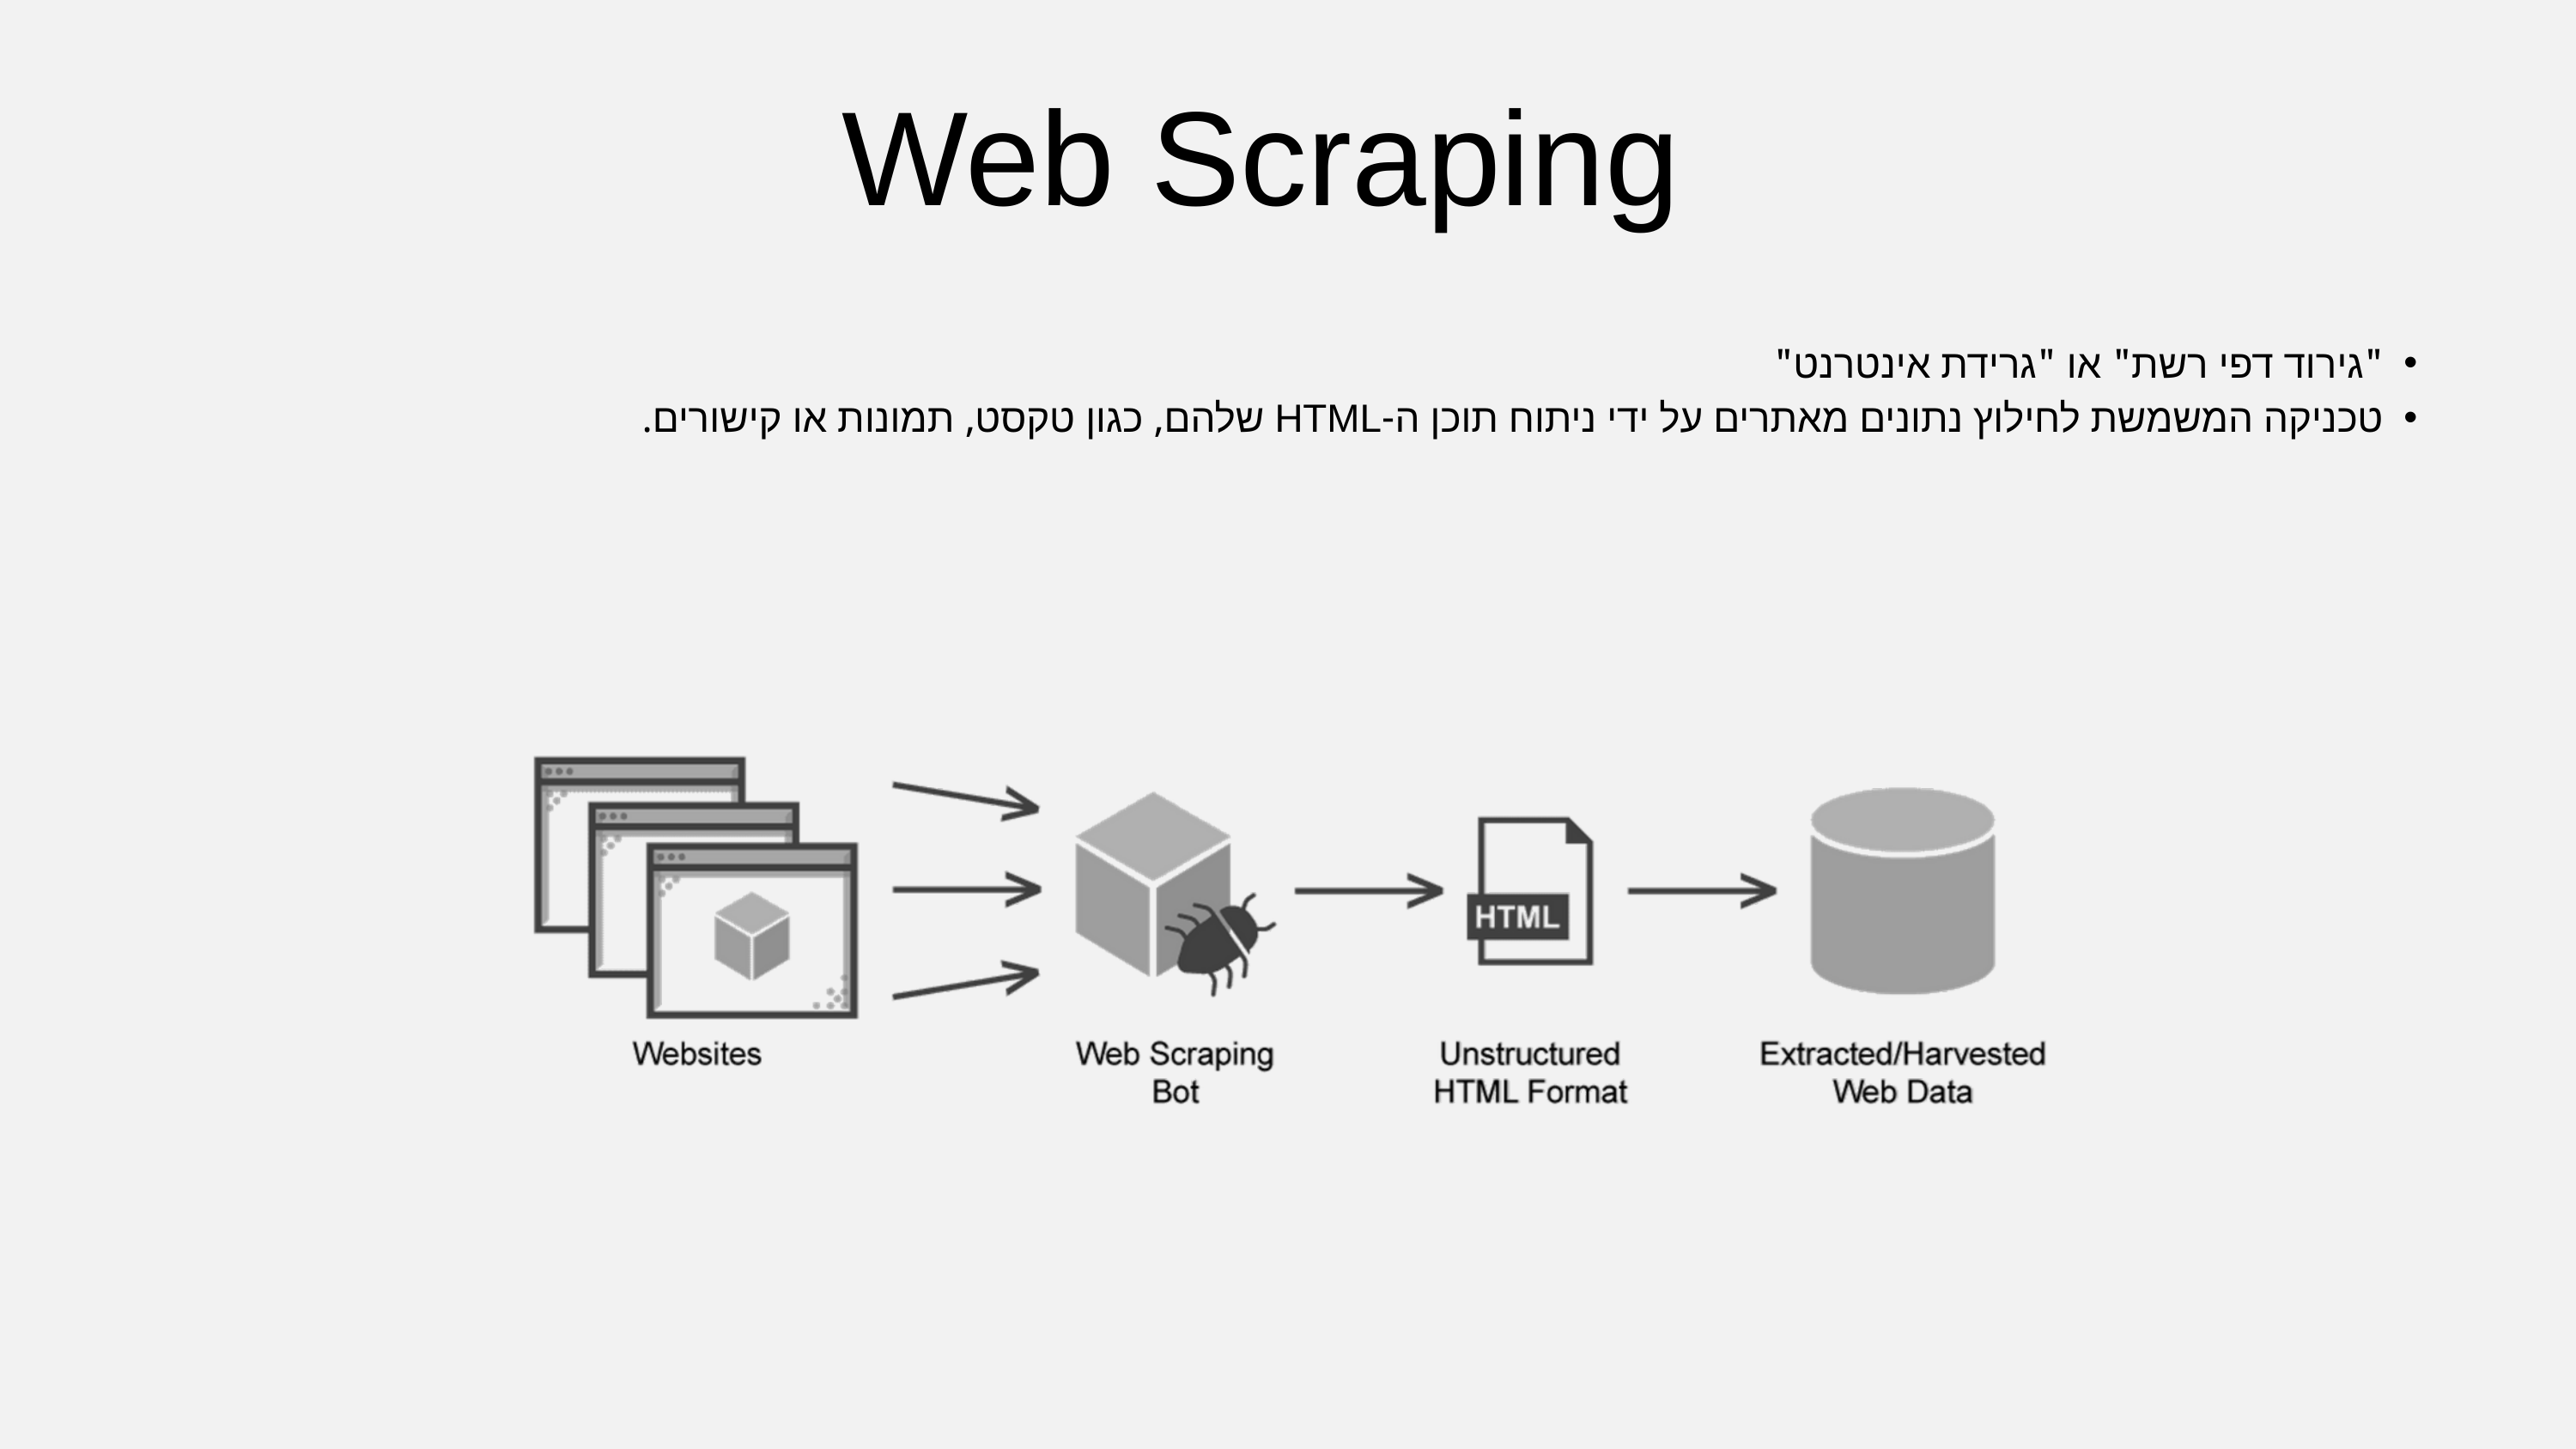

Web Scraping
"גירוד דפי רשת" או "גרידת אינטרנט"
טכניקה המשמשת לחילוץ נתונים מאתרים על ידי ניתוח תוכן ה-HTML שלהם, כגון טקסט, תמונות או קישורים.